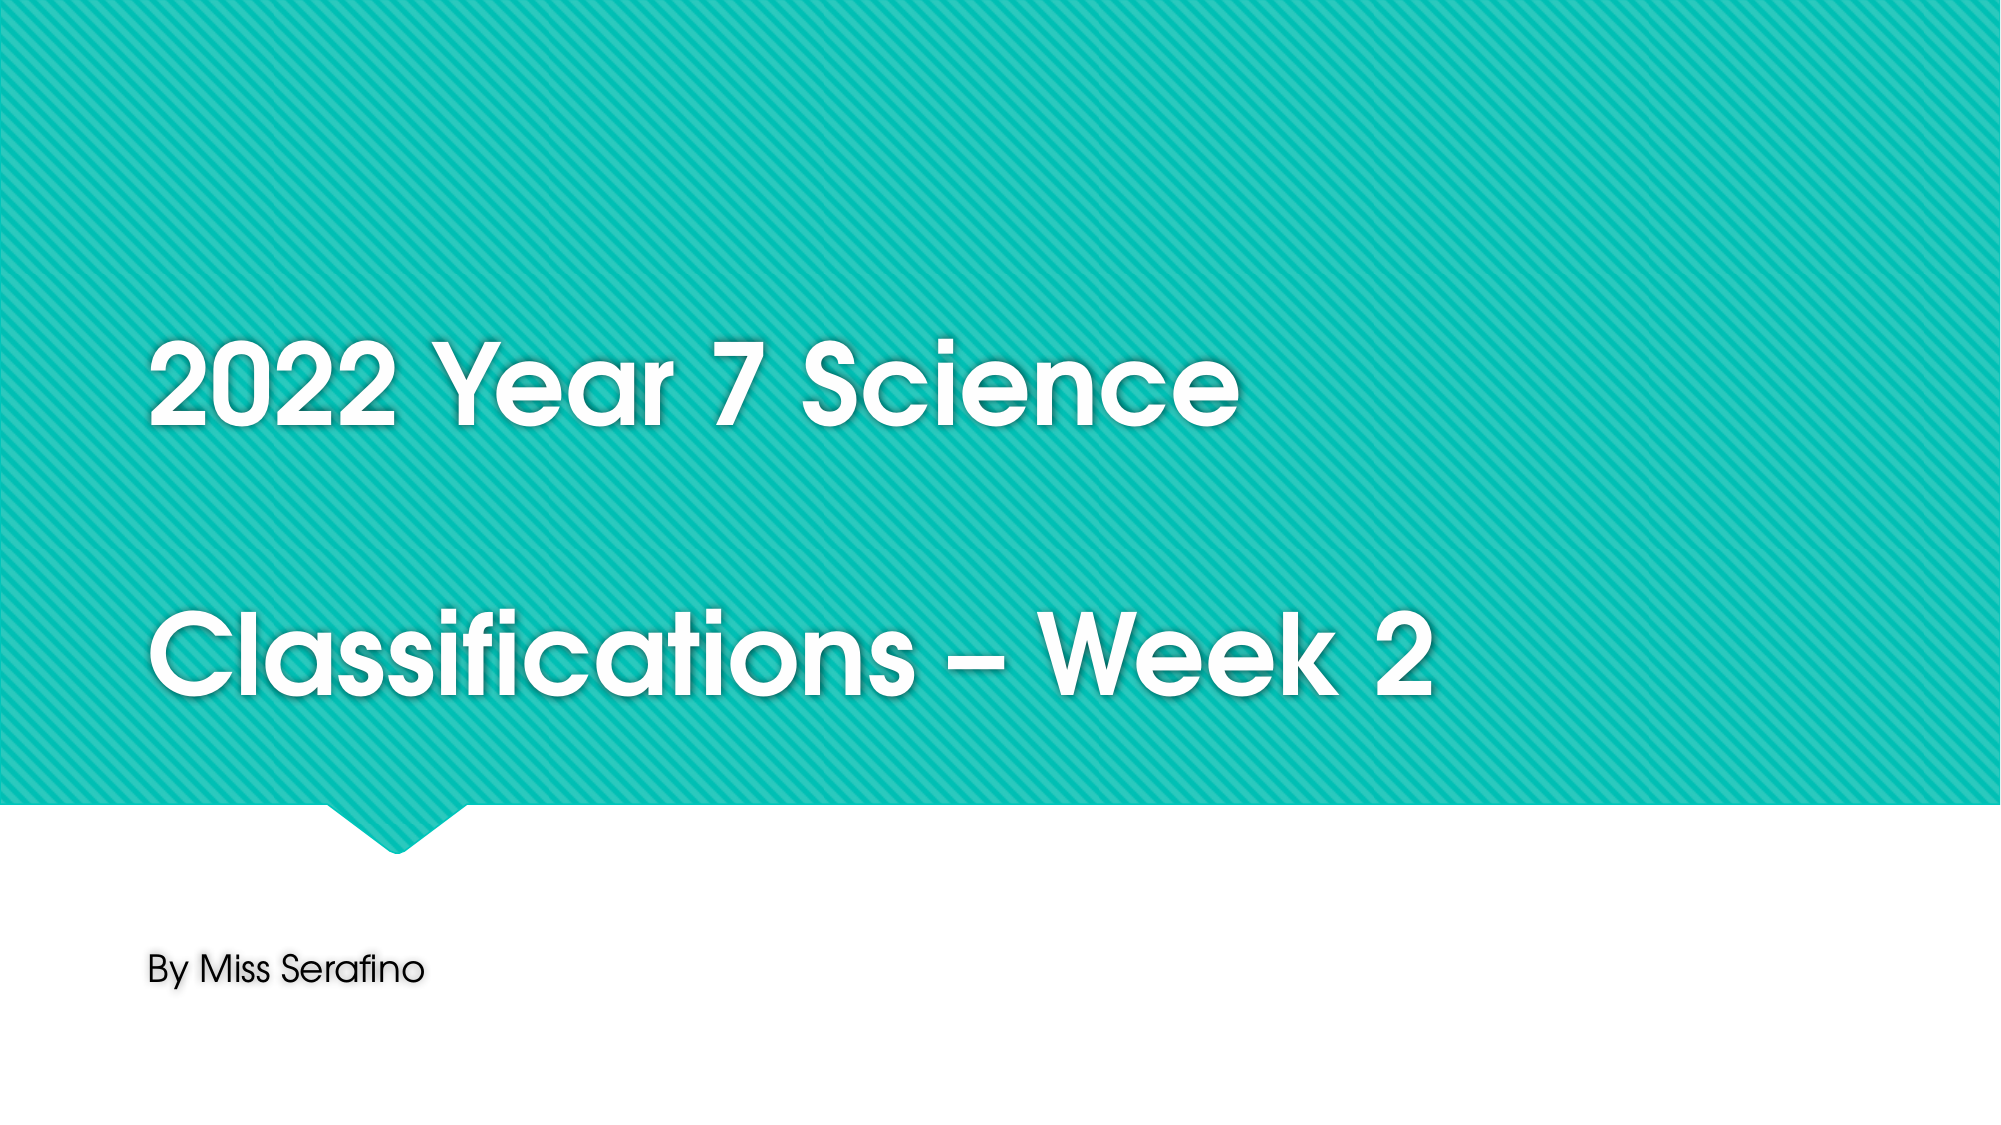

# 2022 Year 7 Science Classifications – Week 2
By Miss Serafino